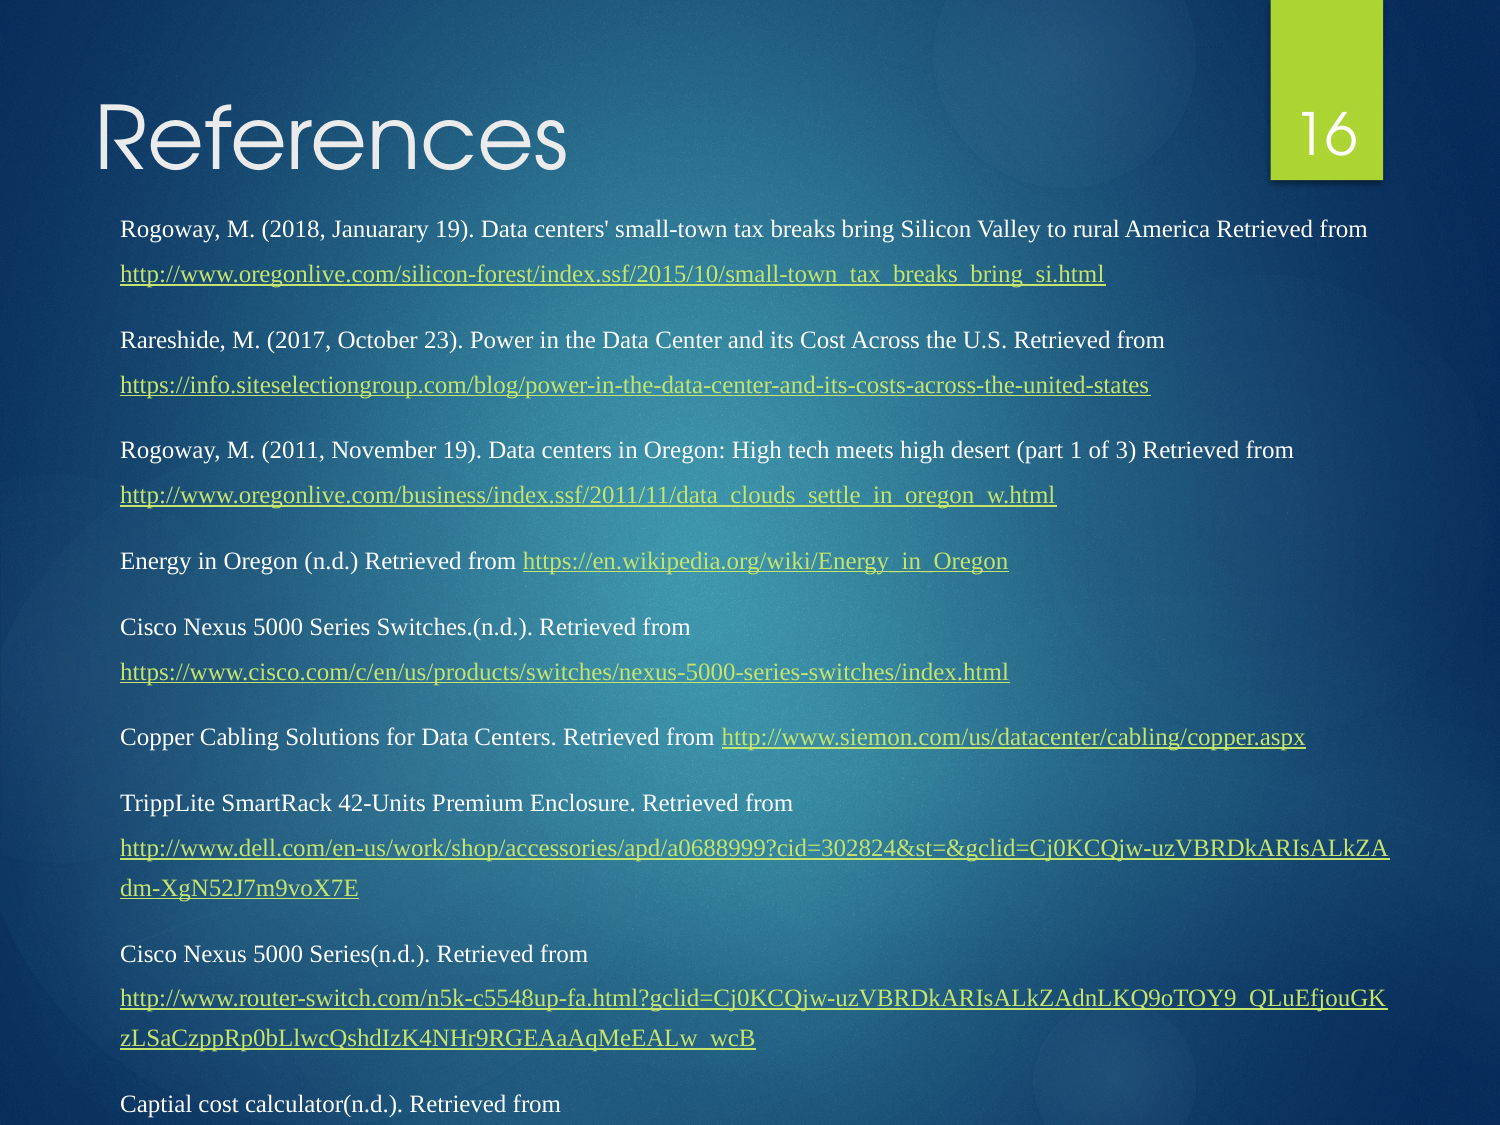

16
# References
Rogoway, M. (2018, Januarary 19). Data centers' small-town tax breaks bring Silicon Valley to rural America Retrieved from http://www.oregonlive.com/silicon-forest/index.ssf/2015/10/small-town_tax_breaks_bring_si.html
Rareshide, M. (2017, October 23). Power in the Data Center and its Cost Across the U.S. Retrieved from https://info.siteselectiongroup.com/blog/power-in-the-data-center-and-its-costs-across-the-united-states
Rogoway, M. (2011, November 19). Data centers in Oregon: High tech meets high desert (part 1 of 3) Retrieved from http://www.oregonlive.com/business/index.ssf/2011/11/data_clouds_settle_in_oregon_w.html
Energy in Oregon (n.d.) Retrieved from https://en.wikipedia.org/wiki/Energy_in_Oregon
Cisco Nexus 5000 Series Switches.(n.d.). Retrieved from https://www.cisco.com/c/en/us/products/switches/nexus-5000-series-switches/index.html
Copper Cabling Solutions for Data Centers. Retrieved from http://www.siemon.com/us/datacenter/cabling/copper.aspx
TrippLite SmartRack 42-Units Premium Enclosure. Retrieved from http://www.dell.com/en-us/work/shop/accessories/apd/a0688999?cid=302824&st=&gclid=Cj0KCQjw-uzVBRDkARIsALkZAdm-XgN52J7m9voX7E
Cisco Nexus 5000 Series(n.d.). Retrieved from http://www.router-switch.com/n5k-c5548up-fa.html?gclid=Cj0KCQjw-uzVBRDkARIsALkZAdnLKQ9oTOY9_QLuEfjouGKzLSaCzppRp0bLlwcQshdIzK4NHr9RGEAaAqMeEALw_wcB
Captial cost calculator(n.d.). Retrieved from https://www.schneider-electric.com/en/work/solutions/system/s1/data-center-and-network-systems/trade-off-tools/data-center-capital-cost-calculator/